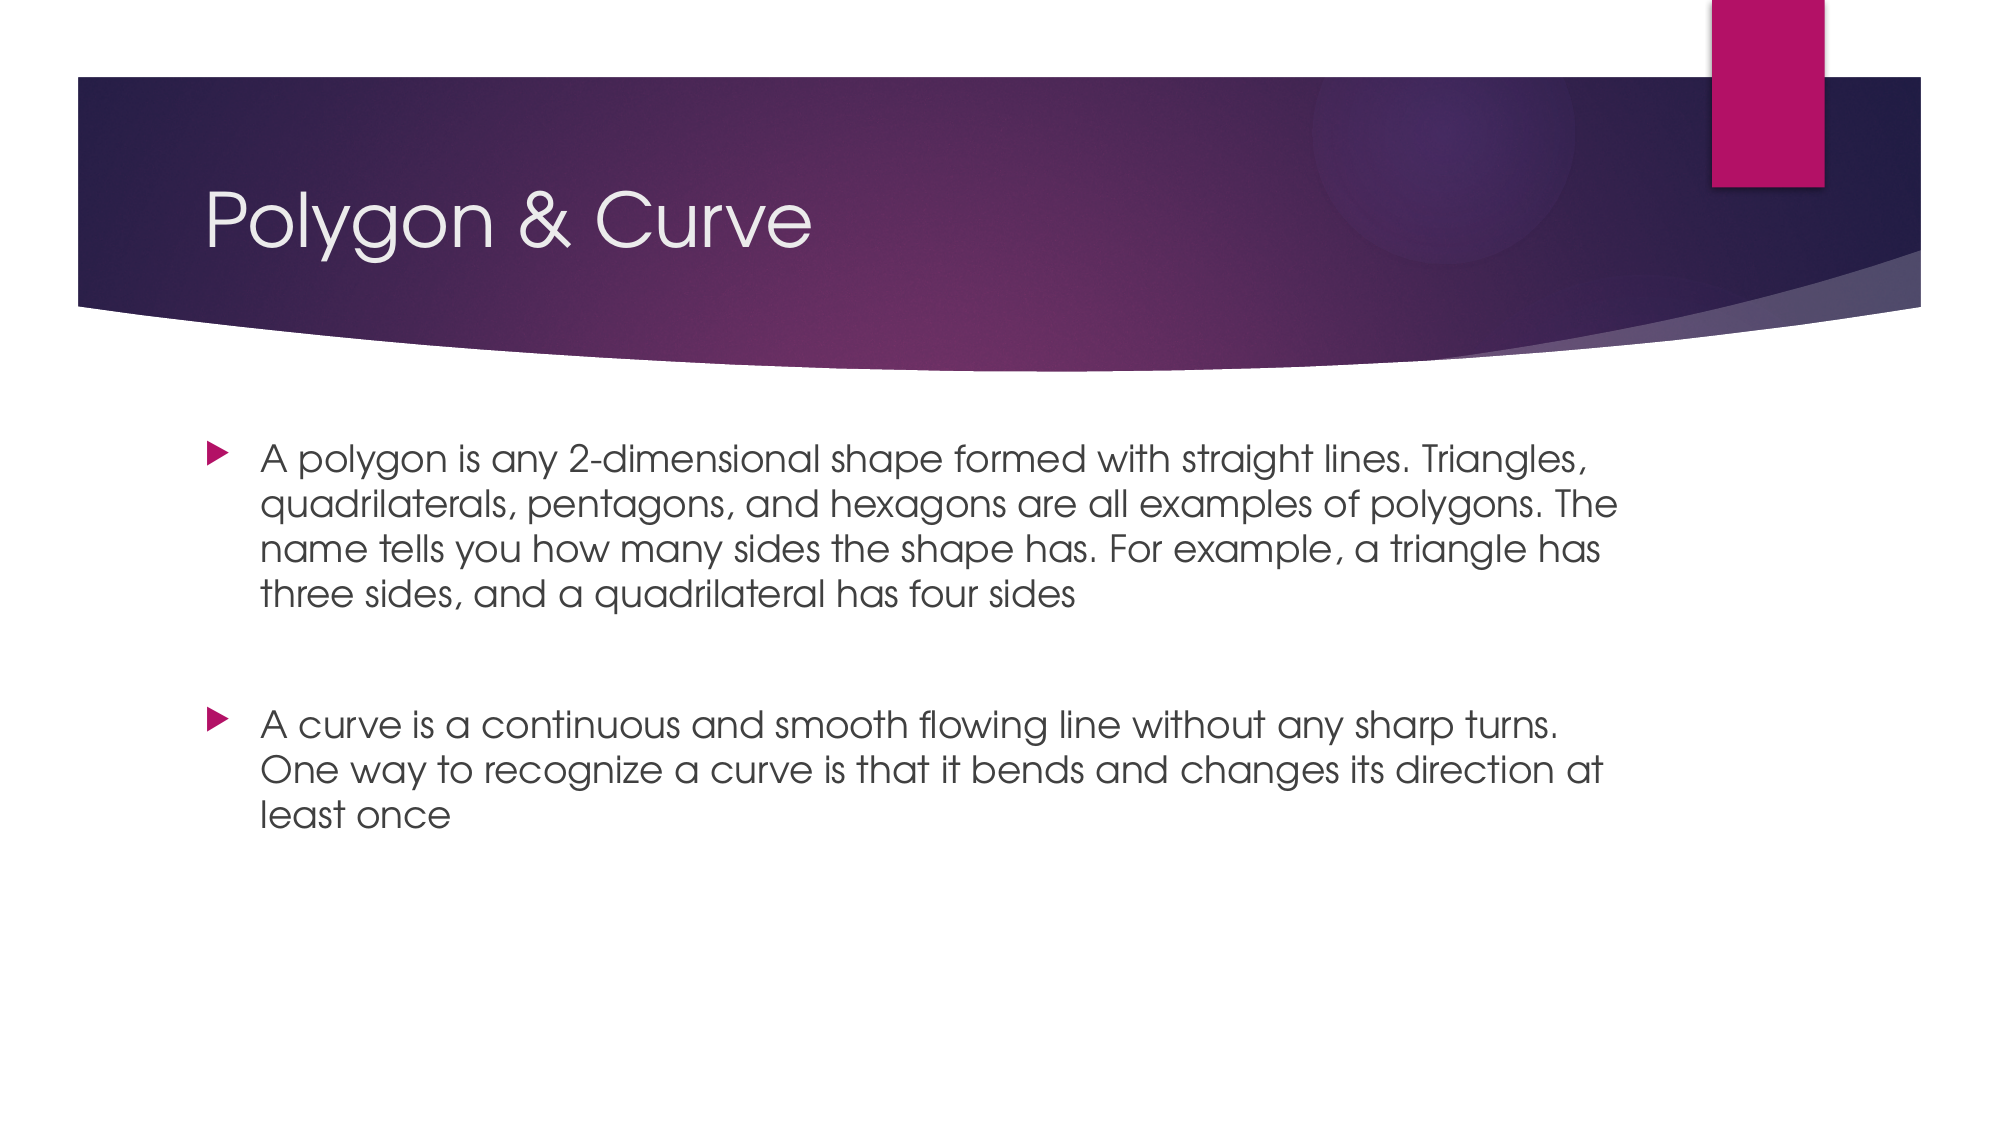

# Polygon & Curve
A polygon is any 2-dimensional shape formed with straight lines. Triangles, quadrilaterals, pentagons, and hexagons are all examples of polygons. The name tells you how many sides the shape has. For example, a triangle has three sides, and a quadrilateral has four sides

A curve is a continuous and smooth flowing line without any sharp turns. One way to recognize a curve is that it bends and changes its direction at least once